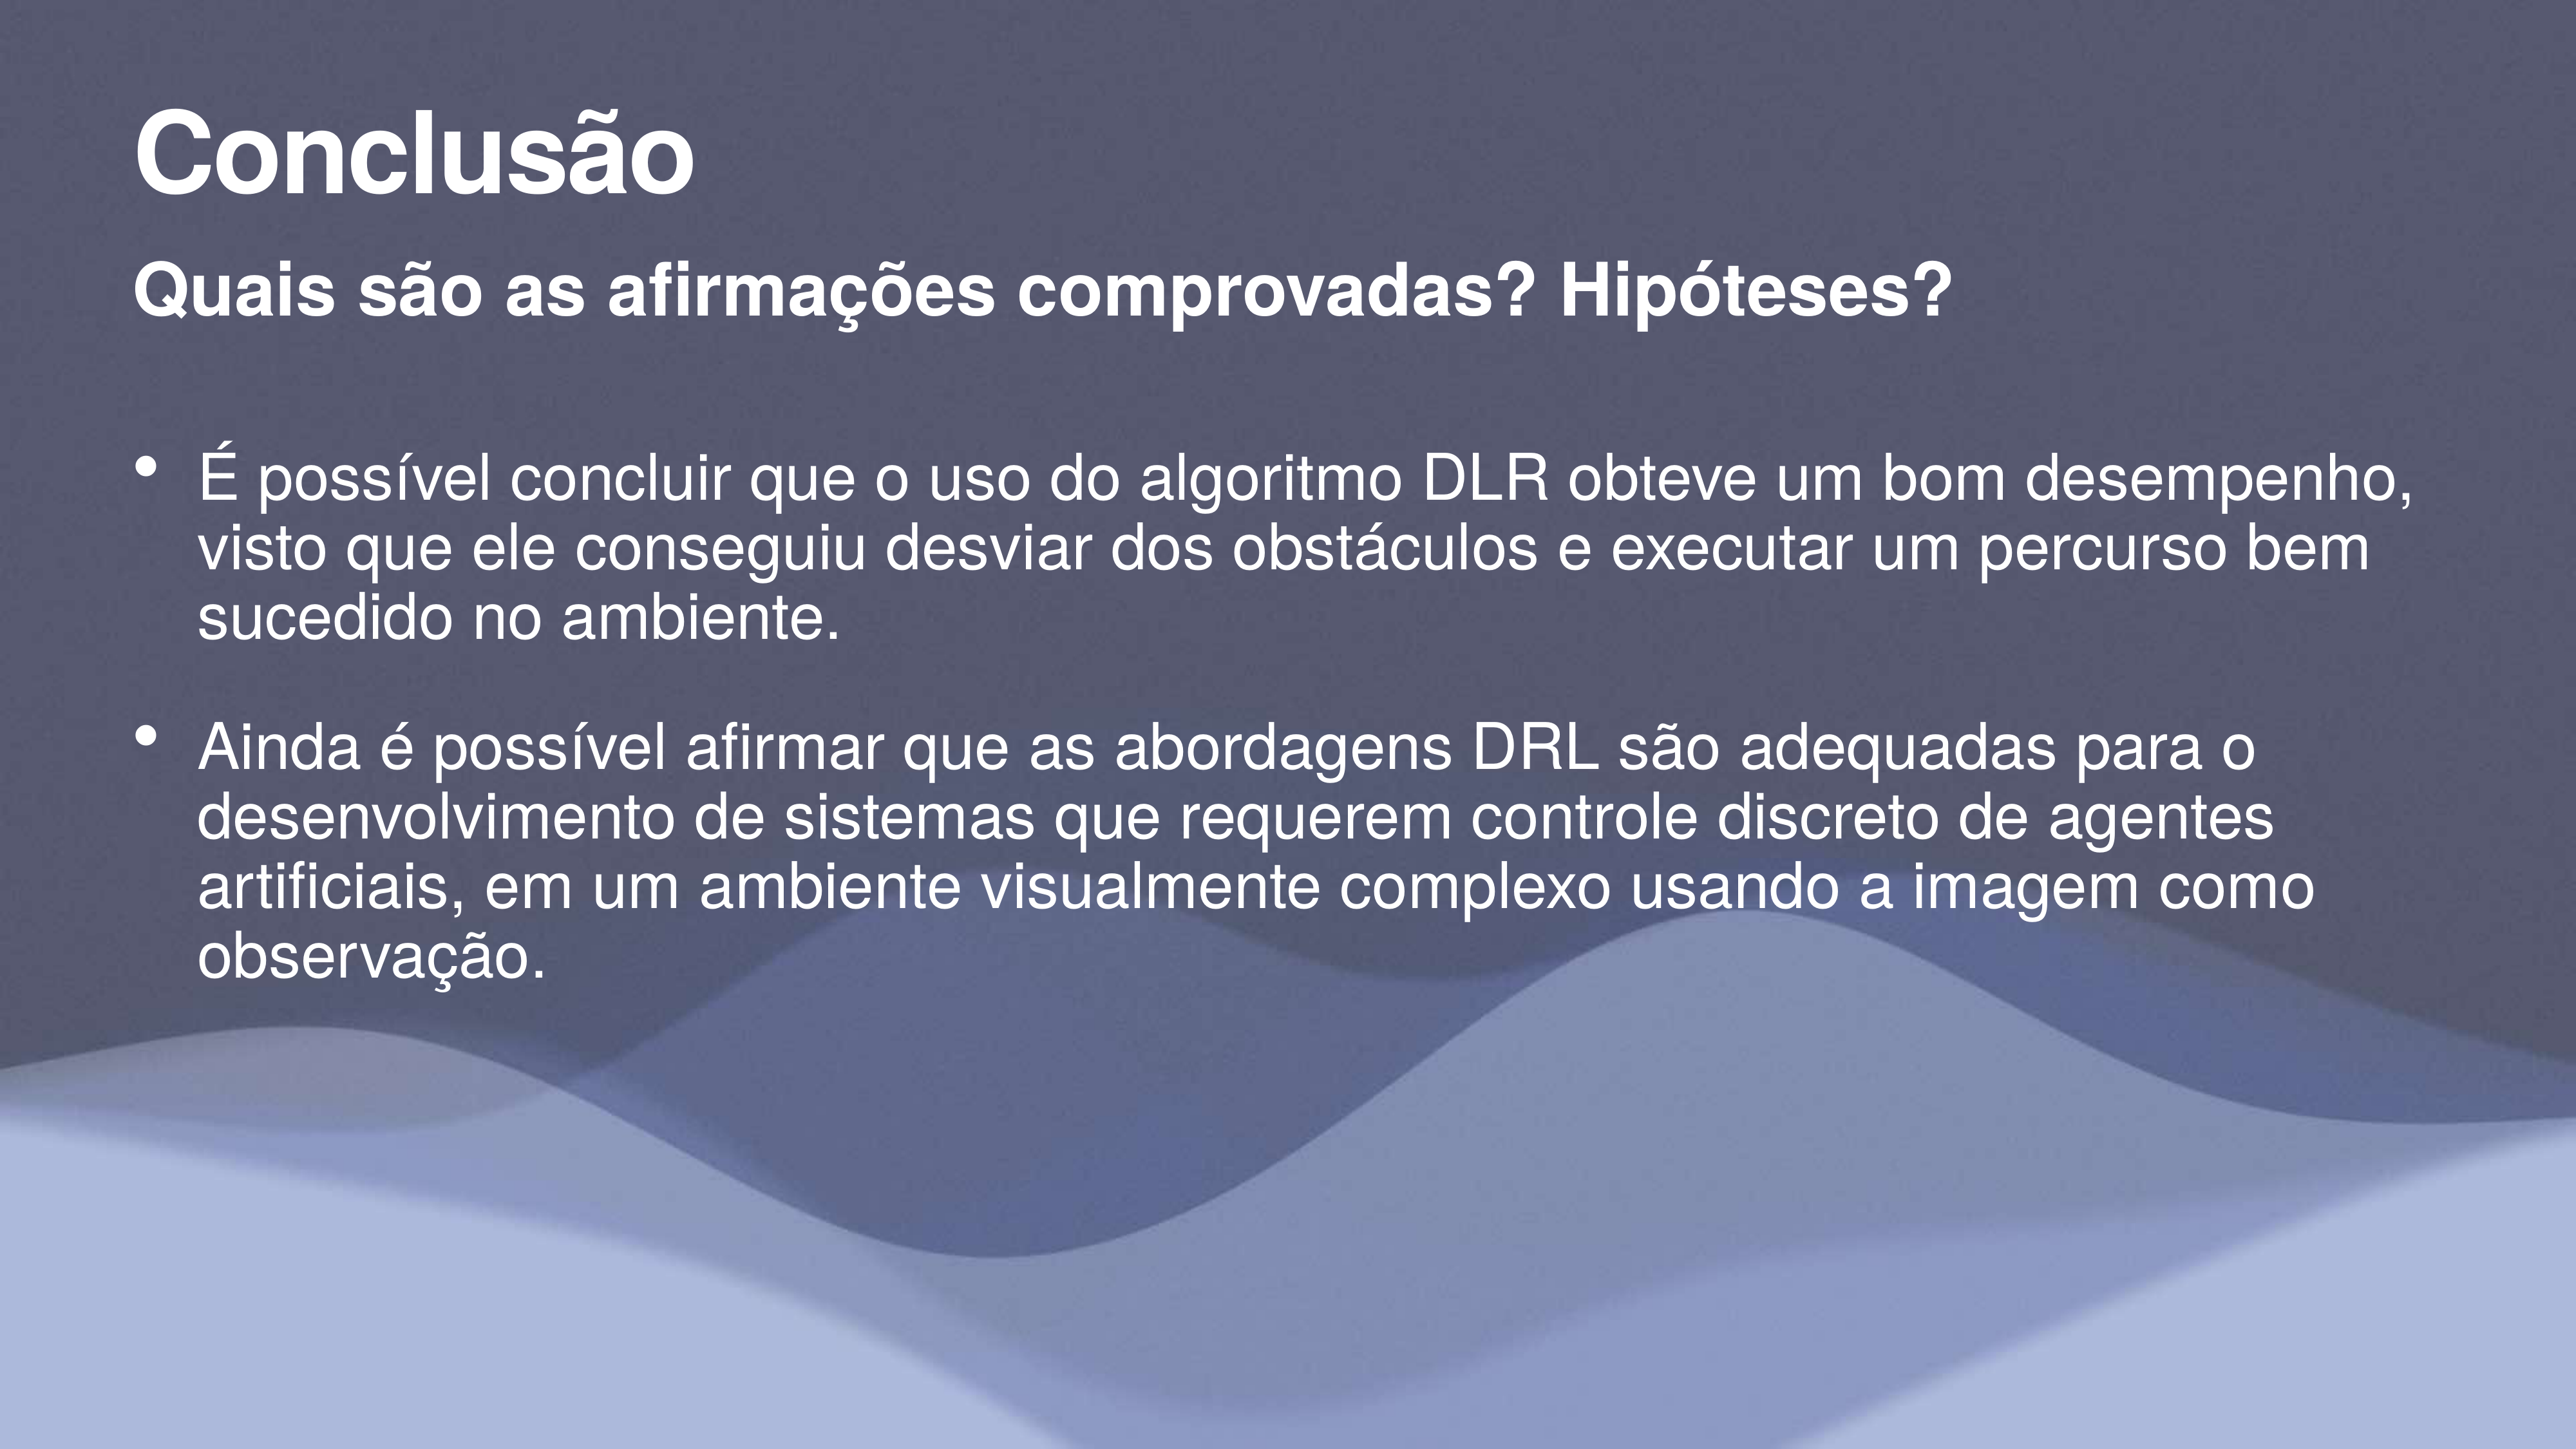

# Conclusão
Quais são as afirmações comprovadas? Hipóteses?
É possível concluir que o uso do algoritmo DLR obteve um bom desempenho, visto que ele conseguiu desviar dos obstáculos e executar um percurso bem sucedido no ambiente.
Ainda é possível afirmar que as abordagens DRL são adequadas para o desenvolvimento de sistemas que requerem controle discreto de agentes artificiais, em um ambiente visualmente complexo usando a imagem como observação.